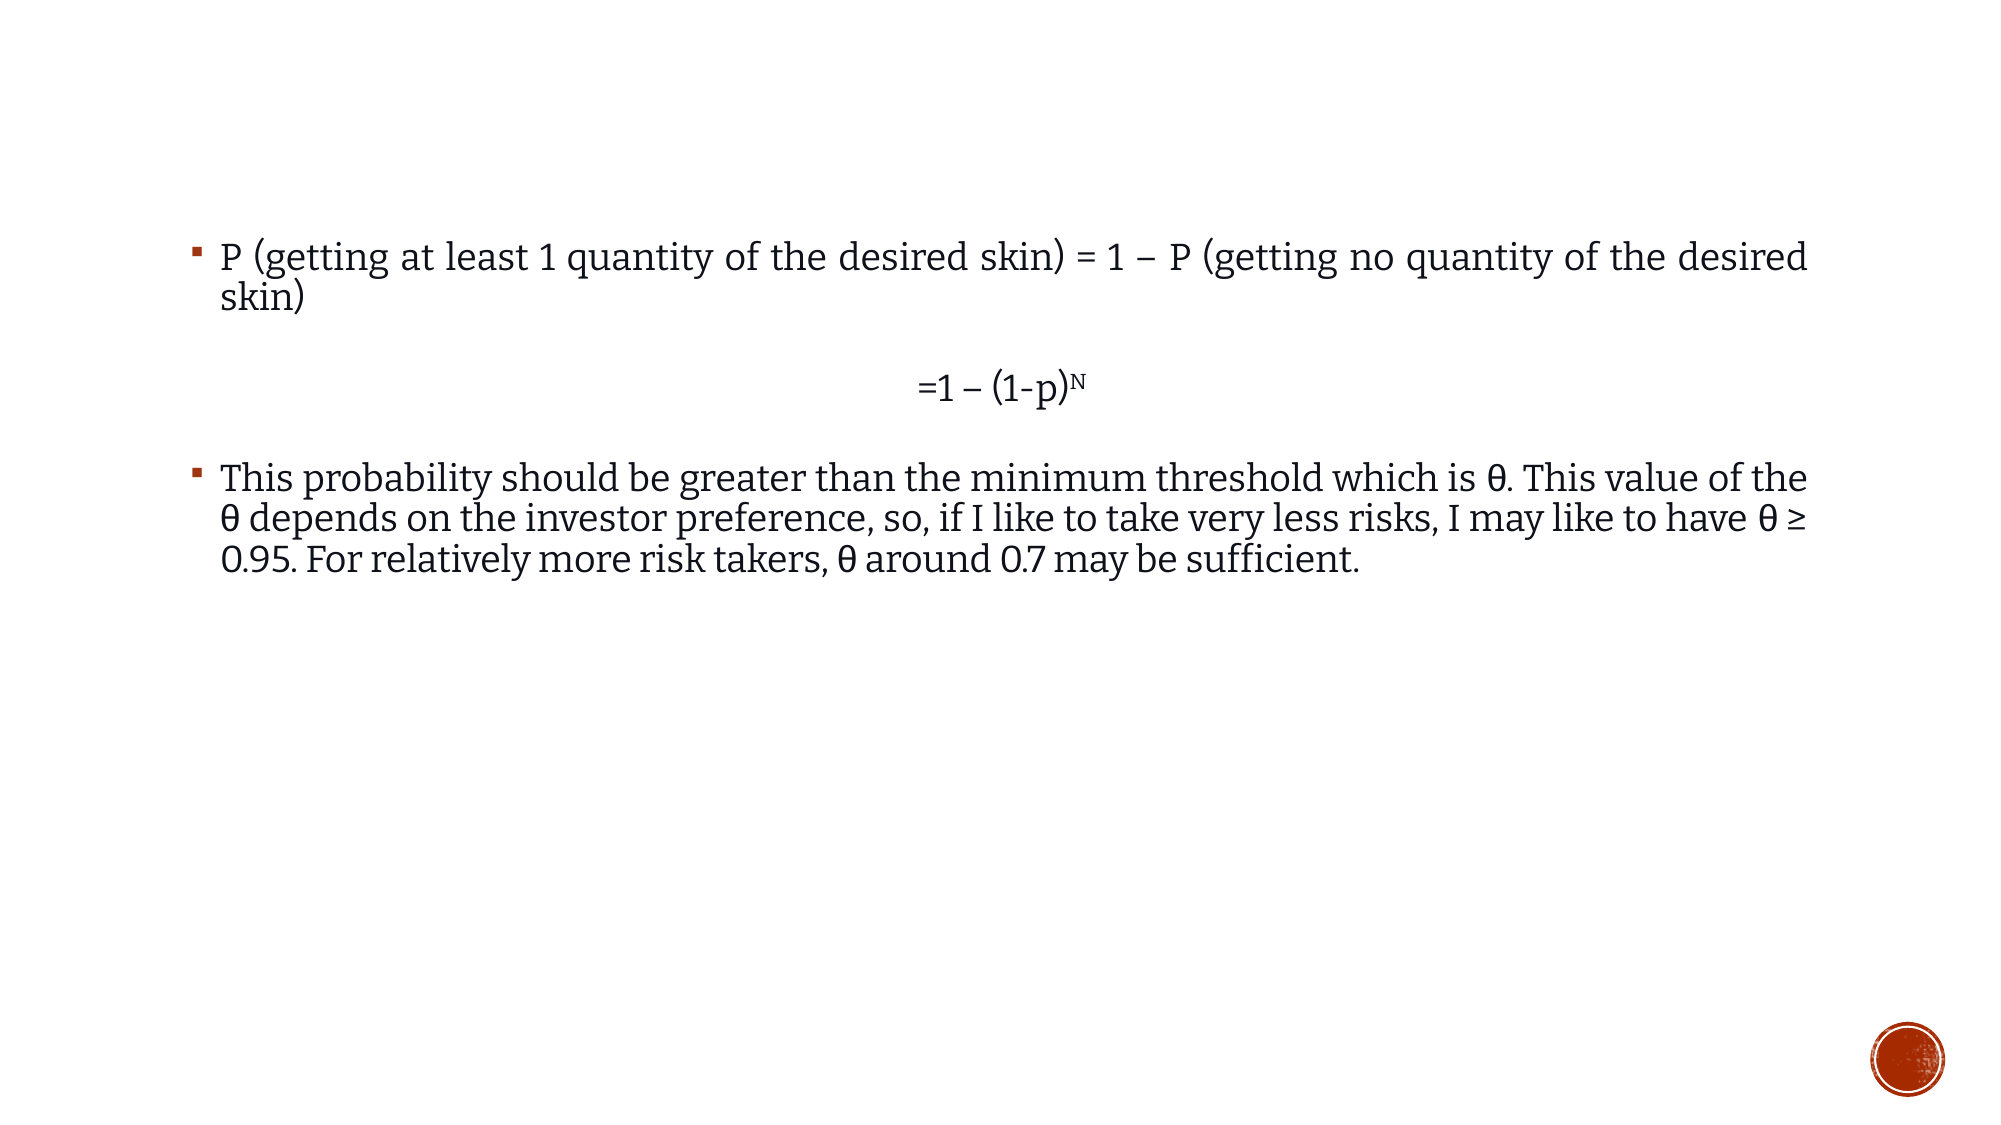

P (getting at least 1 quantity of the desired skin) = 1 – P (getting no quantity of the desired skin)
                                                                                                 =1 – (1-p)N
This probability should be greater than the minimum threshold which is θ. This value of the θ depends on the investor preference, so, if I like to take very less risks, I may like to have θ ≥ 0.95. For relatively more risk takers, θ around 0.7 may be sufficient.